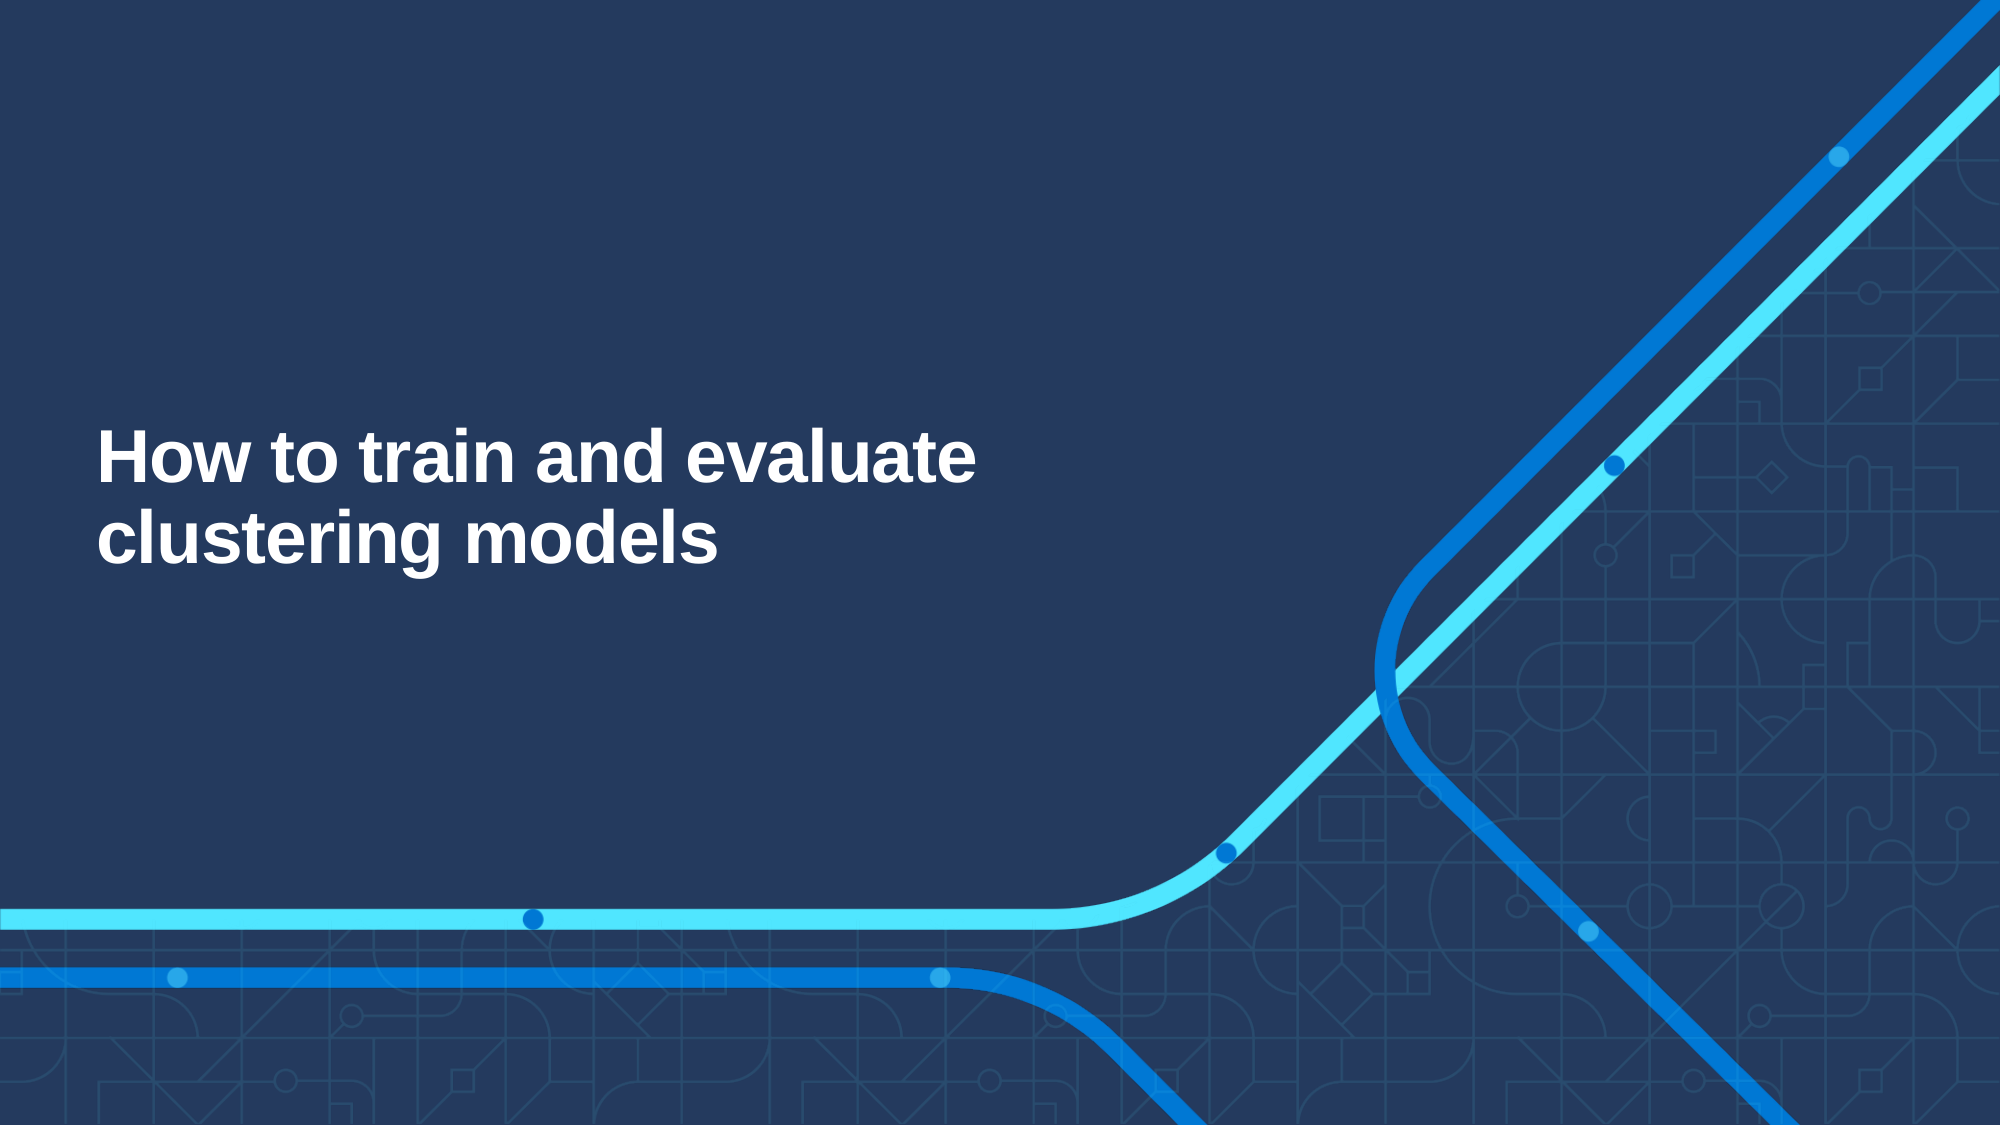

# How to train and evaluate clustering models